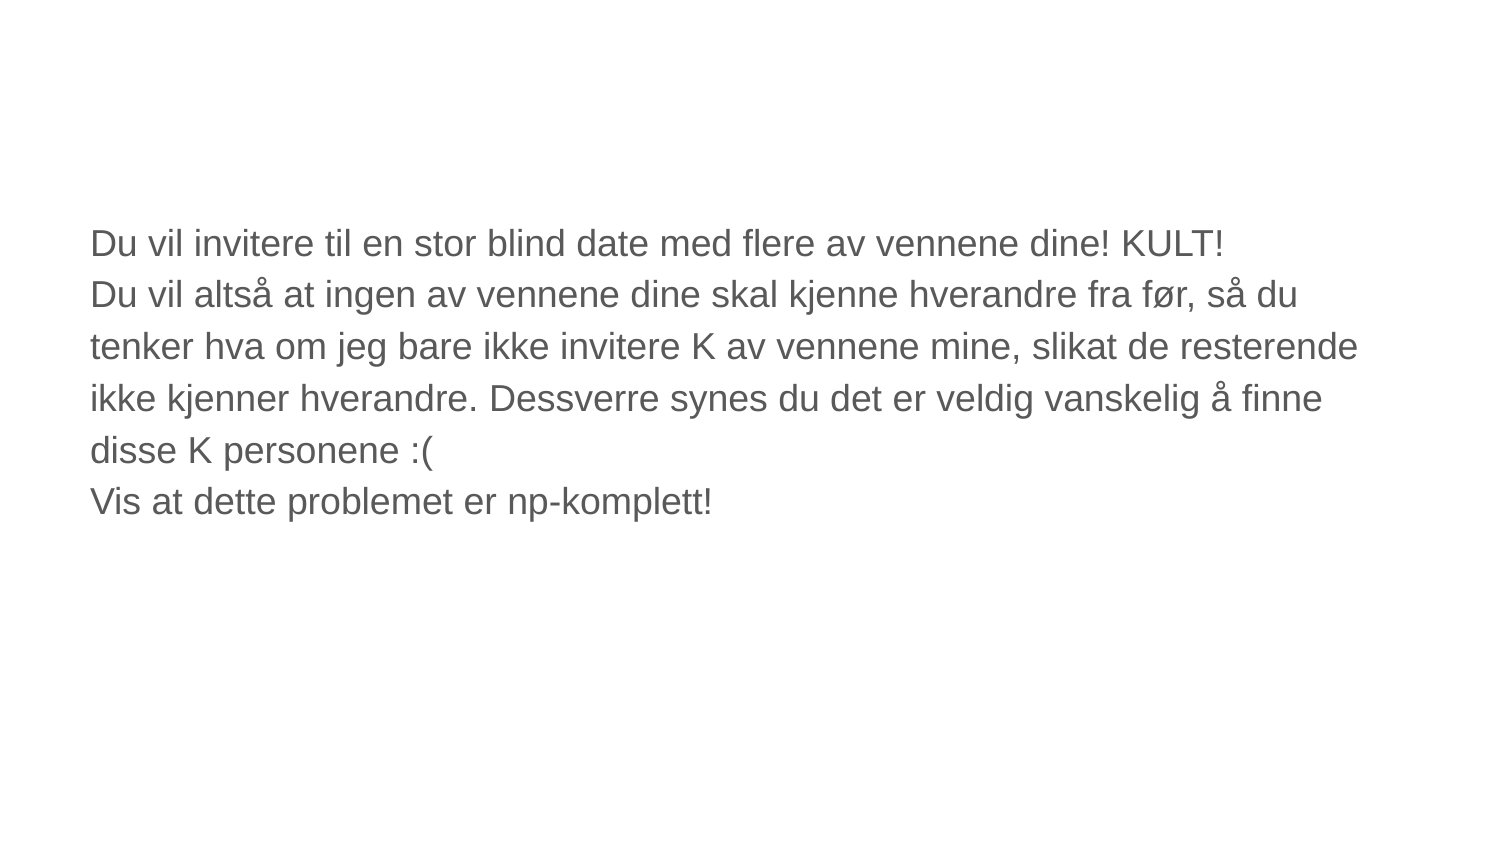

#
Du vil invitere til en stor blind date med flere av vennene dine! KULT!
Du vil altså at ingen av vennene dine skal kjenne hverandre fra før, så du tenker hva om jeg bare ikke invitere K av vennene mine, slikat de resterende ikke kjenner hverandre. Dessverre synes du det er veldig vanskelig å finne disse K personene :(
Vis at dette problemet er np-komplett!